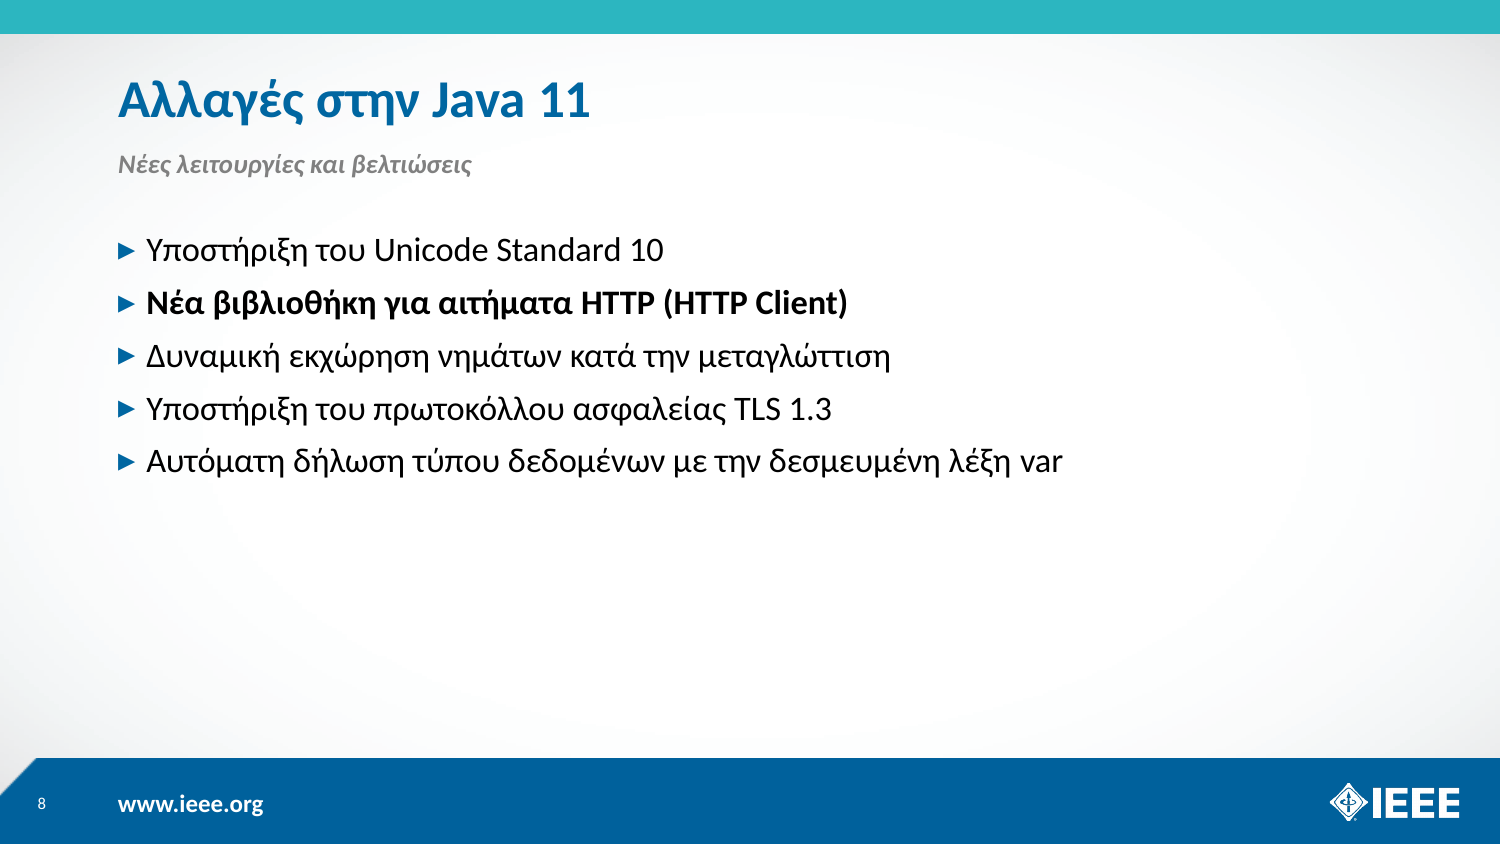

# Αλλαγές στην Java 11
Νέες λειτουργίες και βελτιώσεις
Υποστήριξη του Unicode Standard 10
Νέα βιβλιοθήκη για αιτήματα HTTP (HTTP Client)
Δυναμική εκχώρηση νημάτων κατά την μεταγλώττιση
Υποστήριξη του πρωτοκόλλου ασφαλείας TLS 1.3
Αυτόματη δήλωση τύπου δεδομένων με την δεσμευμένη λέξη var

8